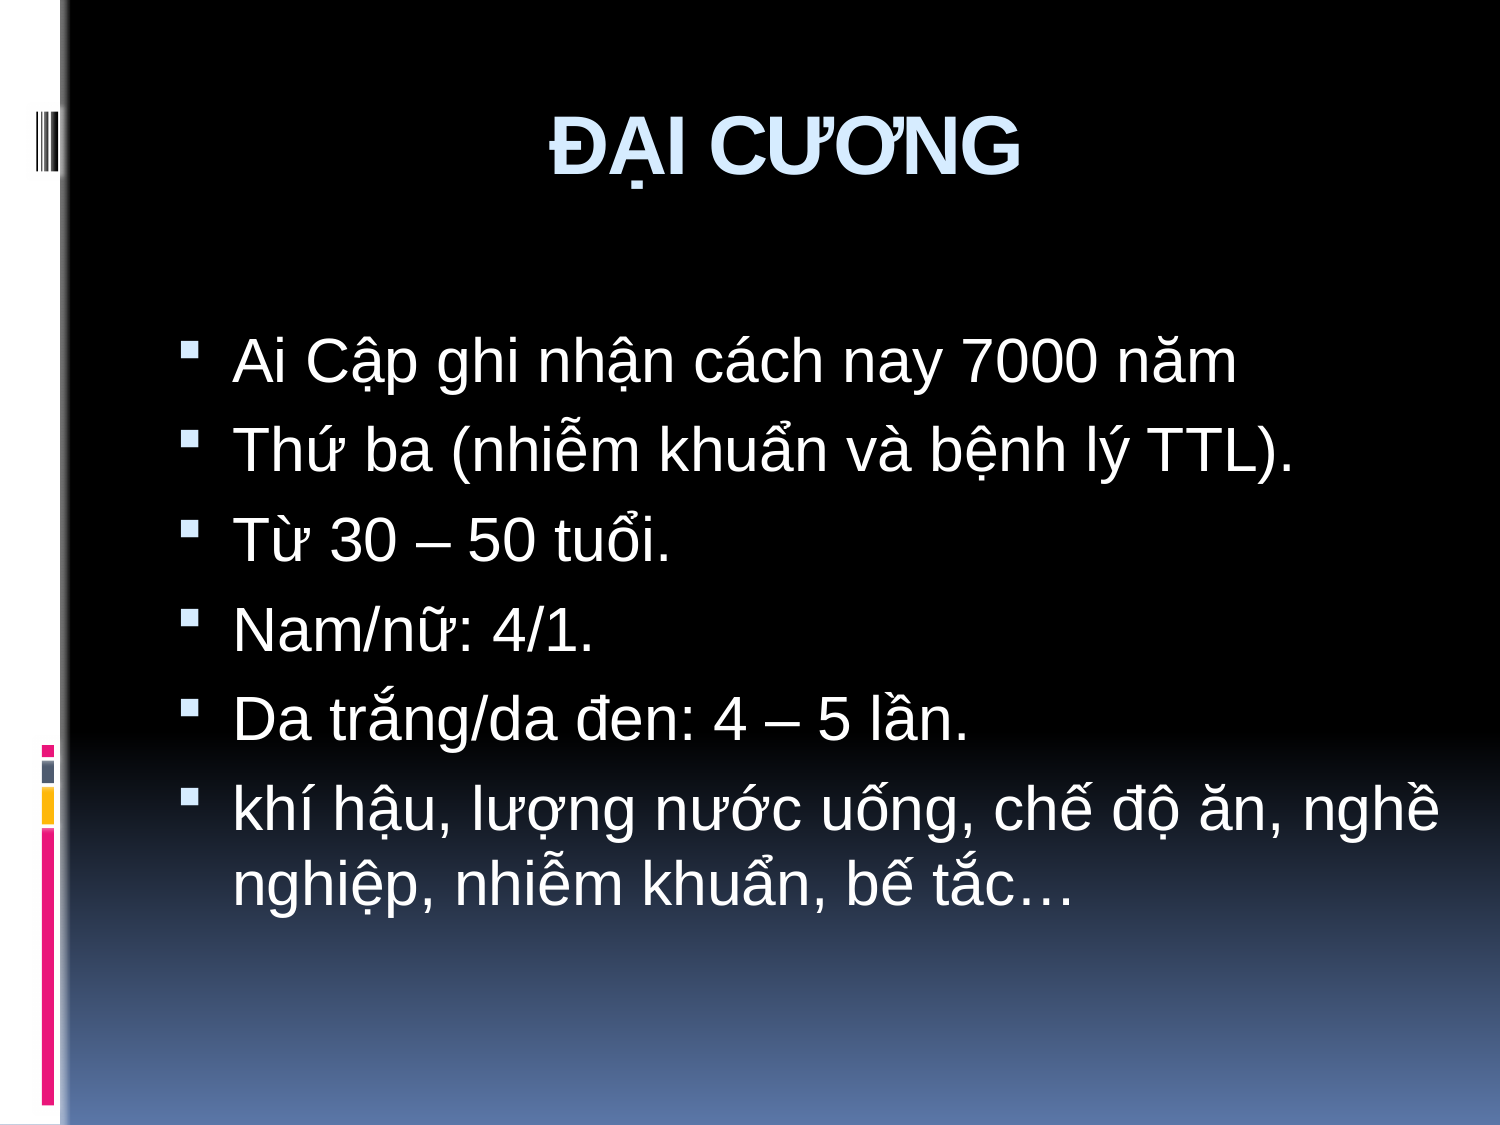

# ĐẠI CƯƠNG
Ai Cập ghi nhận cách nay 7000 năm
Thứ ba (nhiễm khuẩn và bệnh lý TTL).
Từ 30 – 50 tuổi.
Nam/nữ: 4/1.
Da trắng/da đen: 4 – 5 lần.
khí hậu, lượng nước uống, chế độ ăn, nghề nghiệp, nhiễm khuẩn, bế tắc…